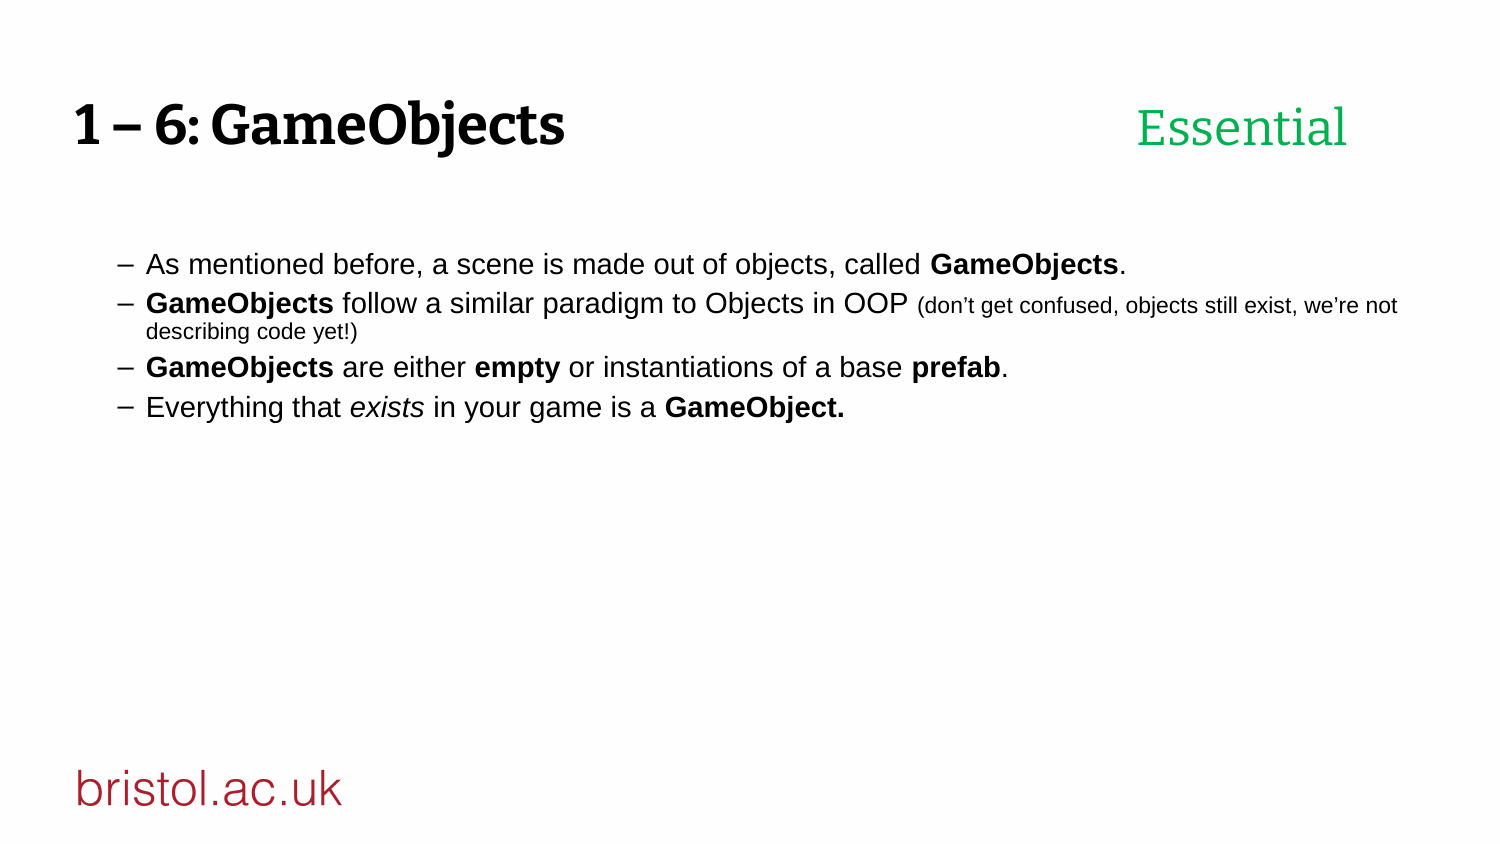

# 1 – 6: GameObjects
Essential

As mentioned before, a scene is made out of objects, called GameObjects.
GameObjects follow a similar paradigm to Objects in OOP (don’t get confused, objects still exist, we’re not describing code yet!)
GameObjects are either empty or instantiations of a base prefab.
Everything that exists in your game is a GameObject.